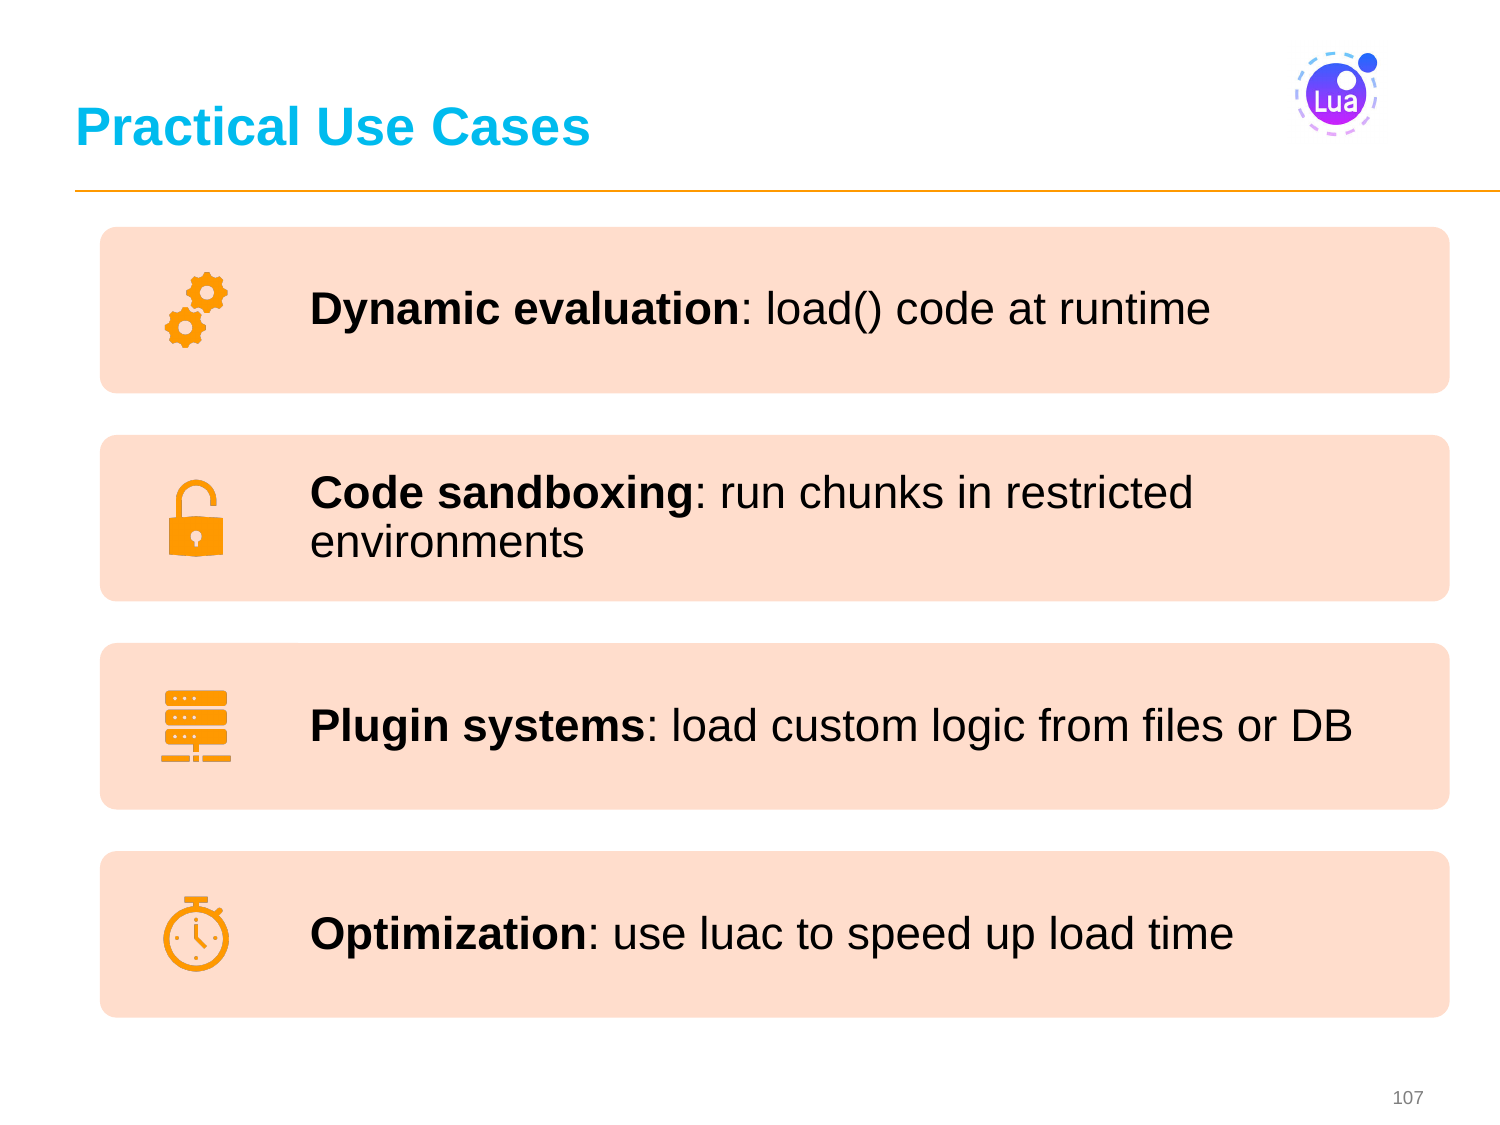

# Practical Use Cases
Dynamic evaluation: load() code at runtime
Code sandboxing: run chunks in restricted environments
Plugin systems: load custom logic from files or DB
Optimization: use luac to speed up load time